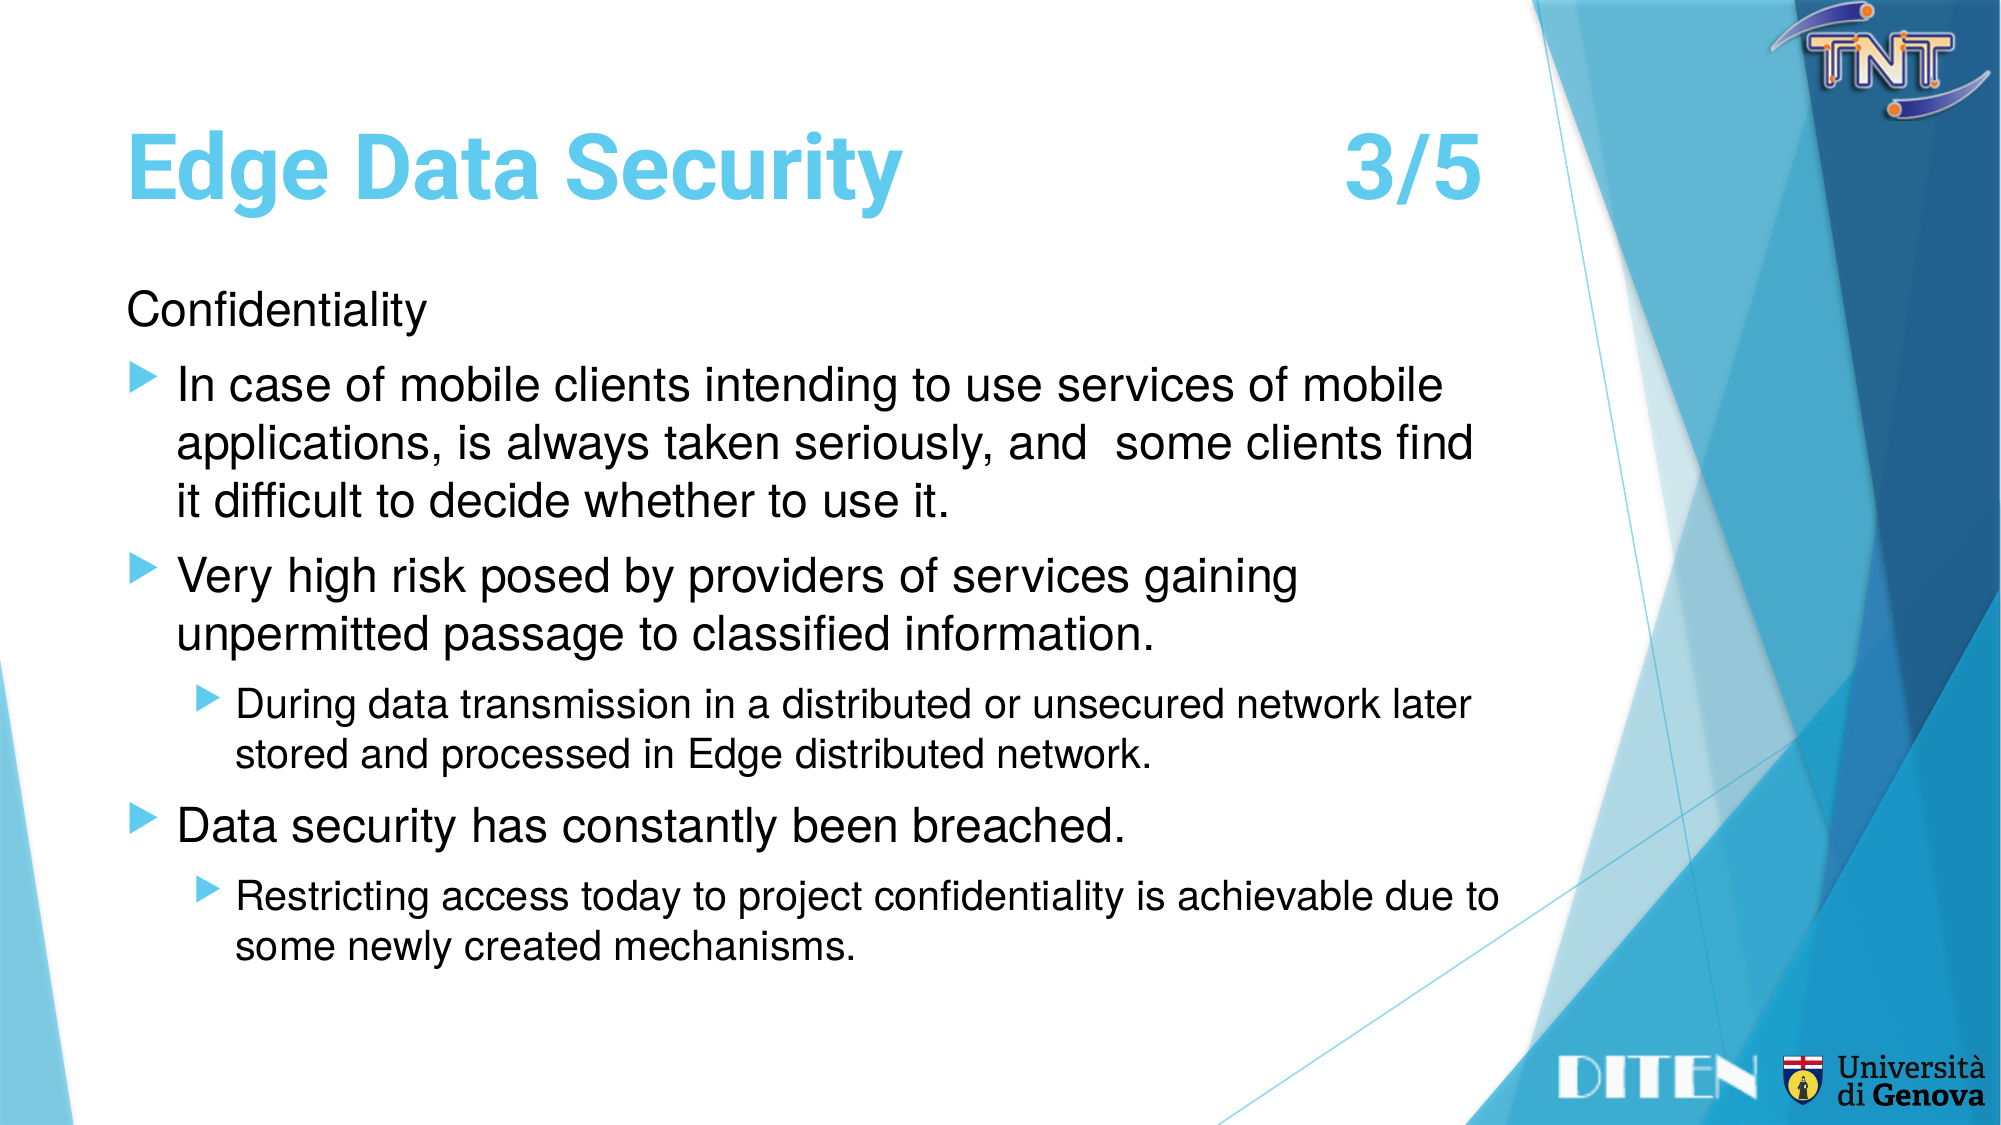

# Edge Data Security	3/5
Confidentiality
In case of mobile clients intending to use services of mobile applications, is always taken seriously, and  some clients find it difficult to decide whether to use it.
Very high risk posed by providers of services gaining unpermitted passage to classified information.
During data transmission in a distributed or unsecured network later stored and processed in Edge distributed network.
Data security has constantly been breached.
Restricting access today to project confidentiality is achievable due to some newly created mechanisms.